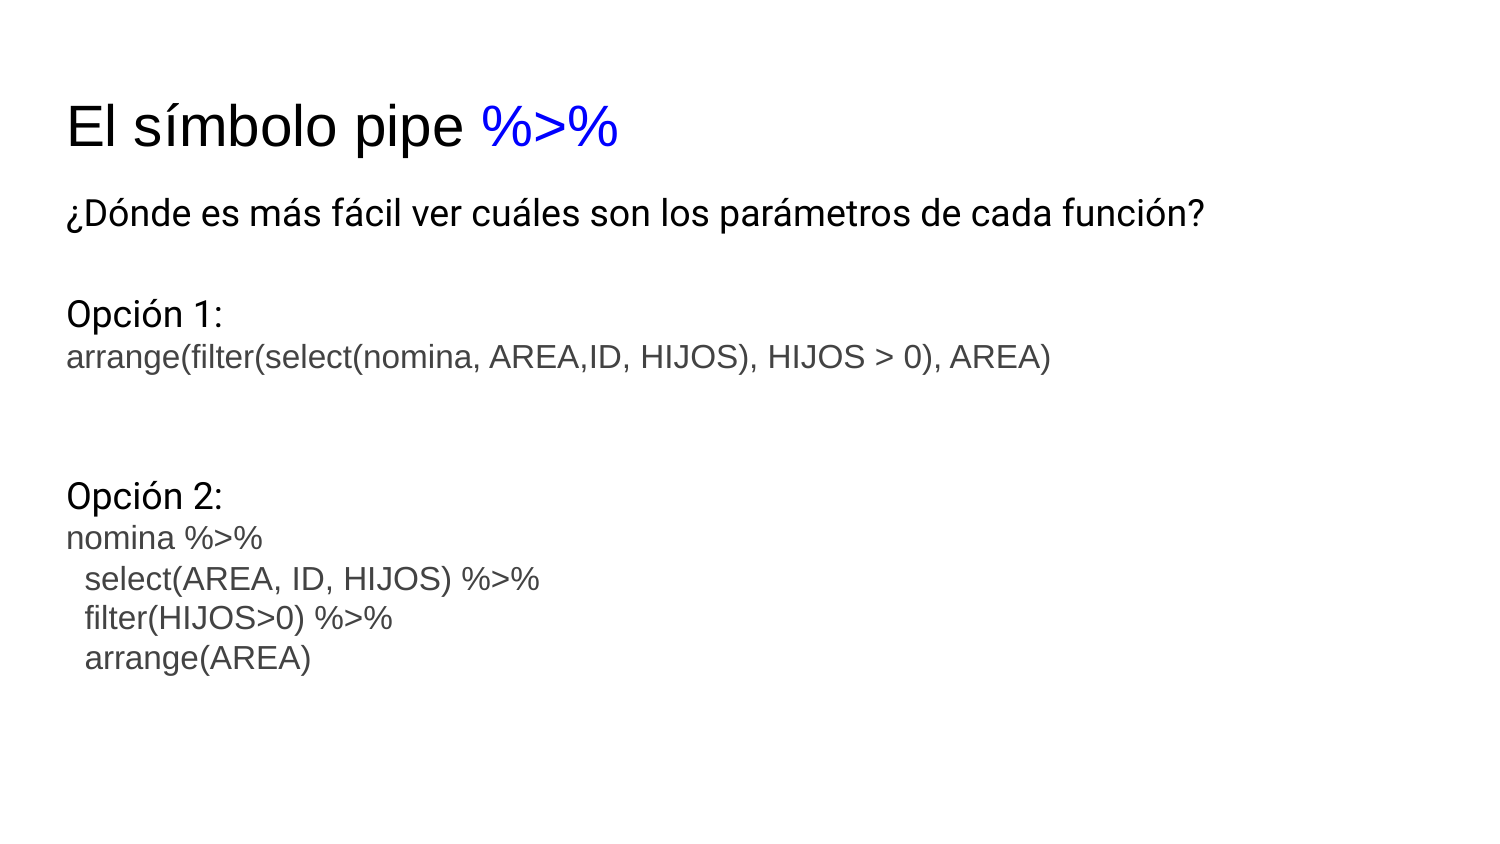

# El símbolo pipe %>%
¿Dónde es más fácil ver cuáles son los parámetros de cada función?
Opción 1:
arrange(filter(select(nomina, AREA,ID, HIJOS), HIJOS > 0), AREA)
Opción 2:
nomina %>%
  select(AREA, ID, HIJOS) %>%
  filter(HIJOS>0) %>%
  arrange(AREA)